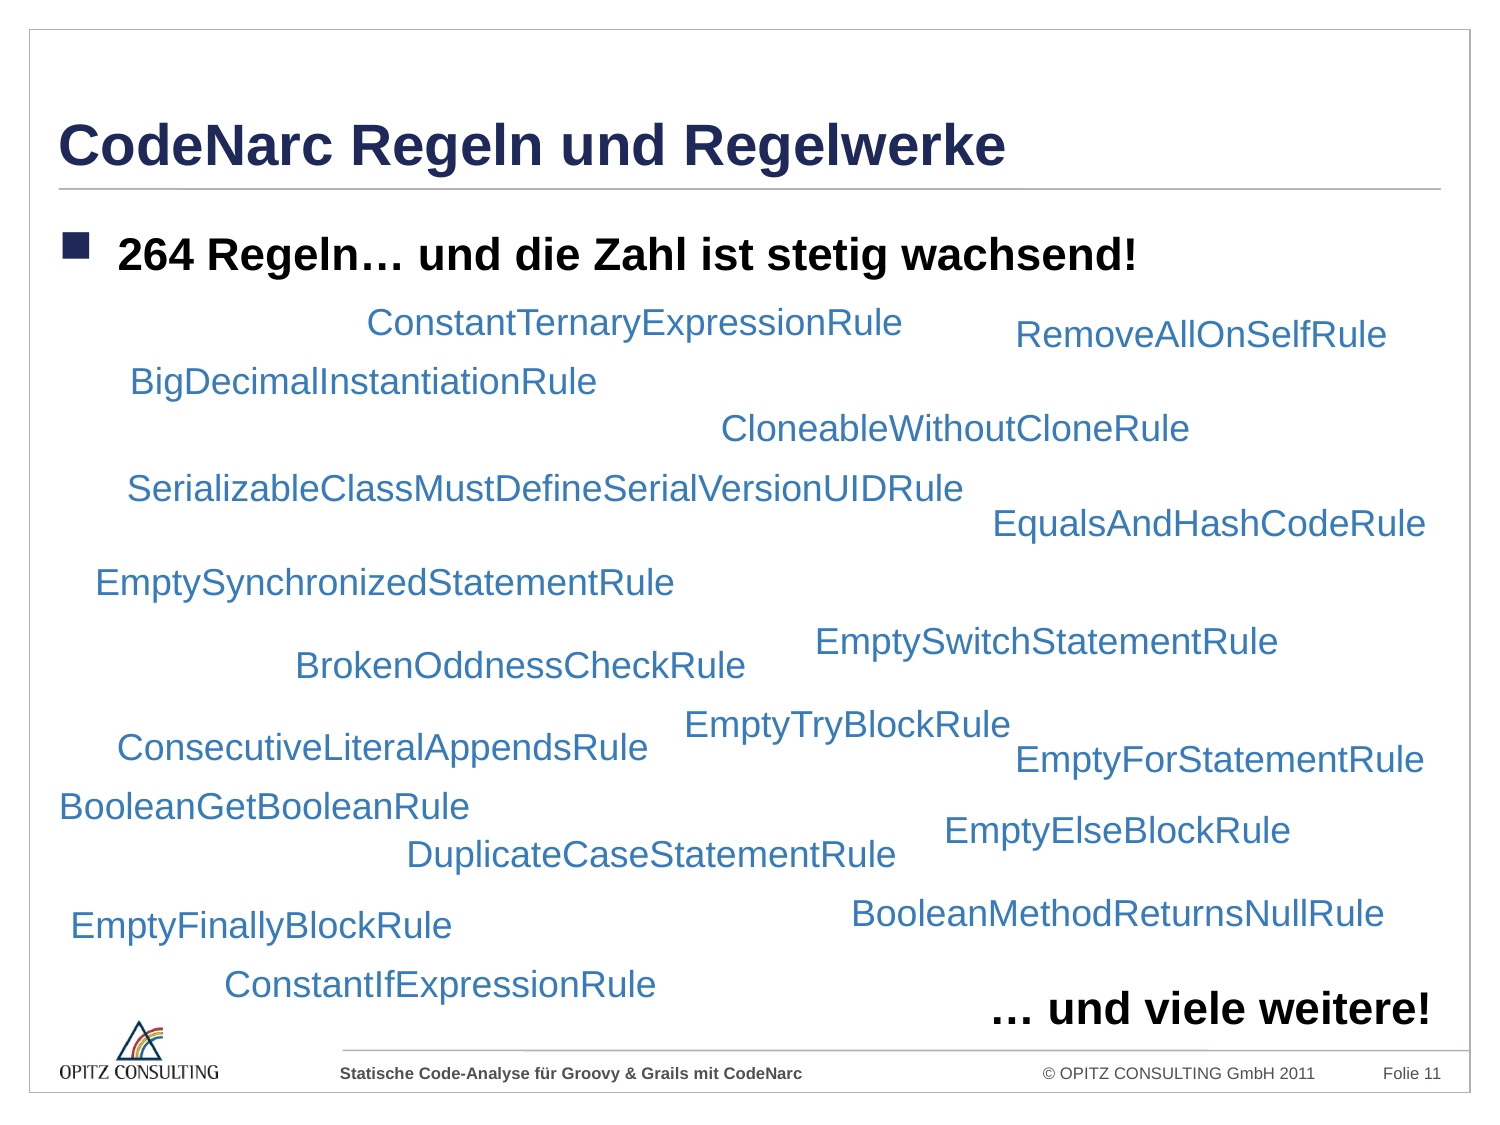

# CodeNarc Regeln und Regelwerke
264 Regeln… und die Zahl ist stetig wachsend!
ConstantTernaryExpressionRule
RemoveAllOnSelfRule
BigDecimalInstantiationRule
CloneableWithoutCloneRule
SerializableClassMustDefineSerialVersionUIDRule
EqualsAndHashCodeRule
EmptySynchronizedStatementRule
EmptySwitchStatementRule
BrokenOddnessCheckRule
EmptyTryBlockRule
ConsecutiveLiteralAppendsRule
EmptyForStatementRule
BooleanGetBooleanRule
EmptyElseBlockRule
DuplicateCaseStatementRule
BooleanMethodReturnsNullRule
EmptyFinallyBlockRule
ConstantIfExpressionRule
… und viele weitere!